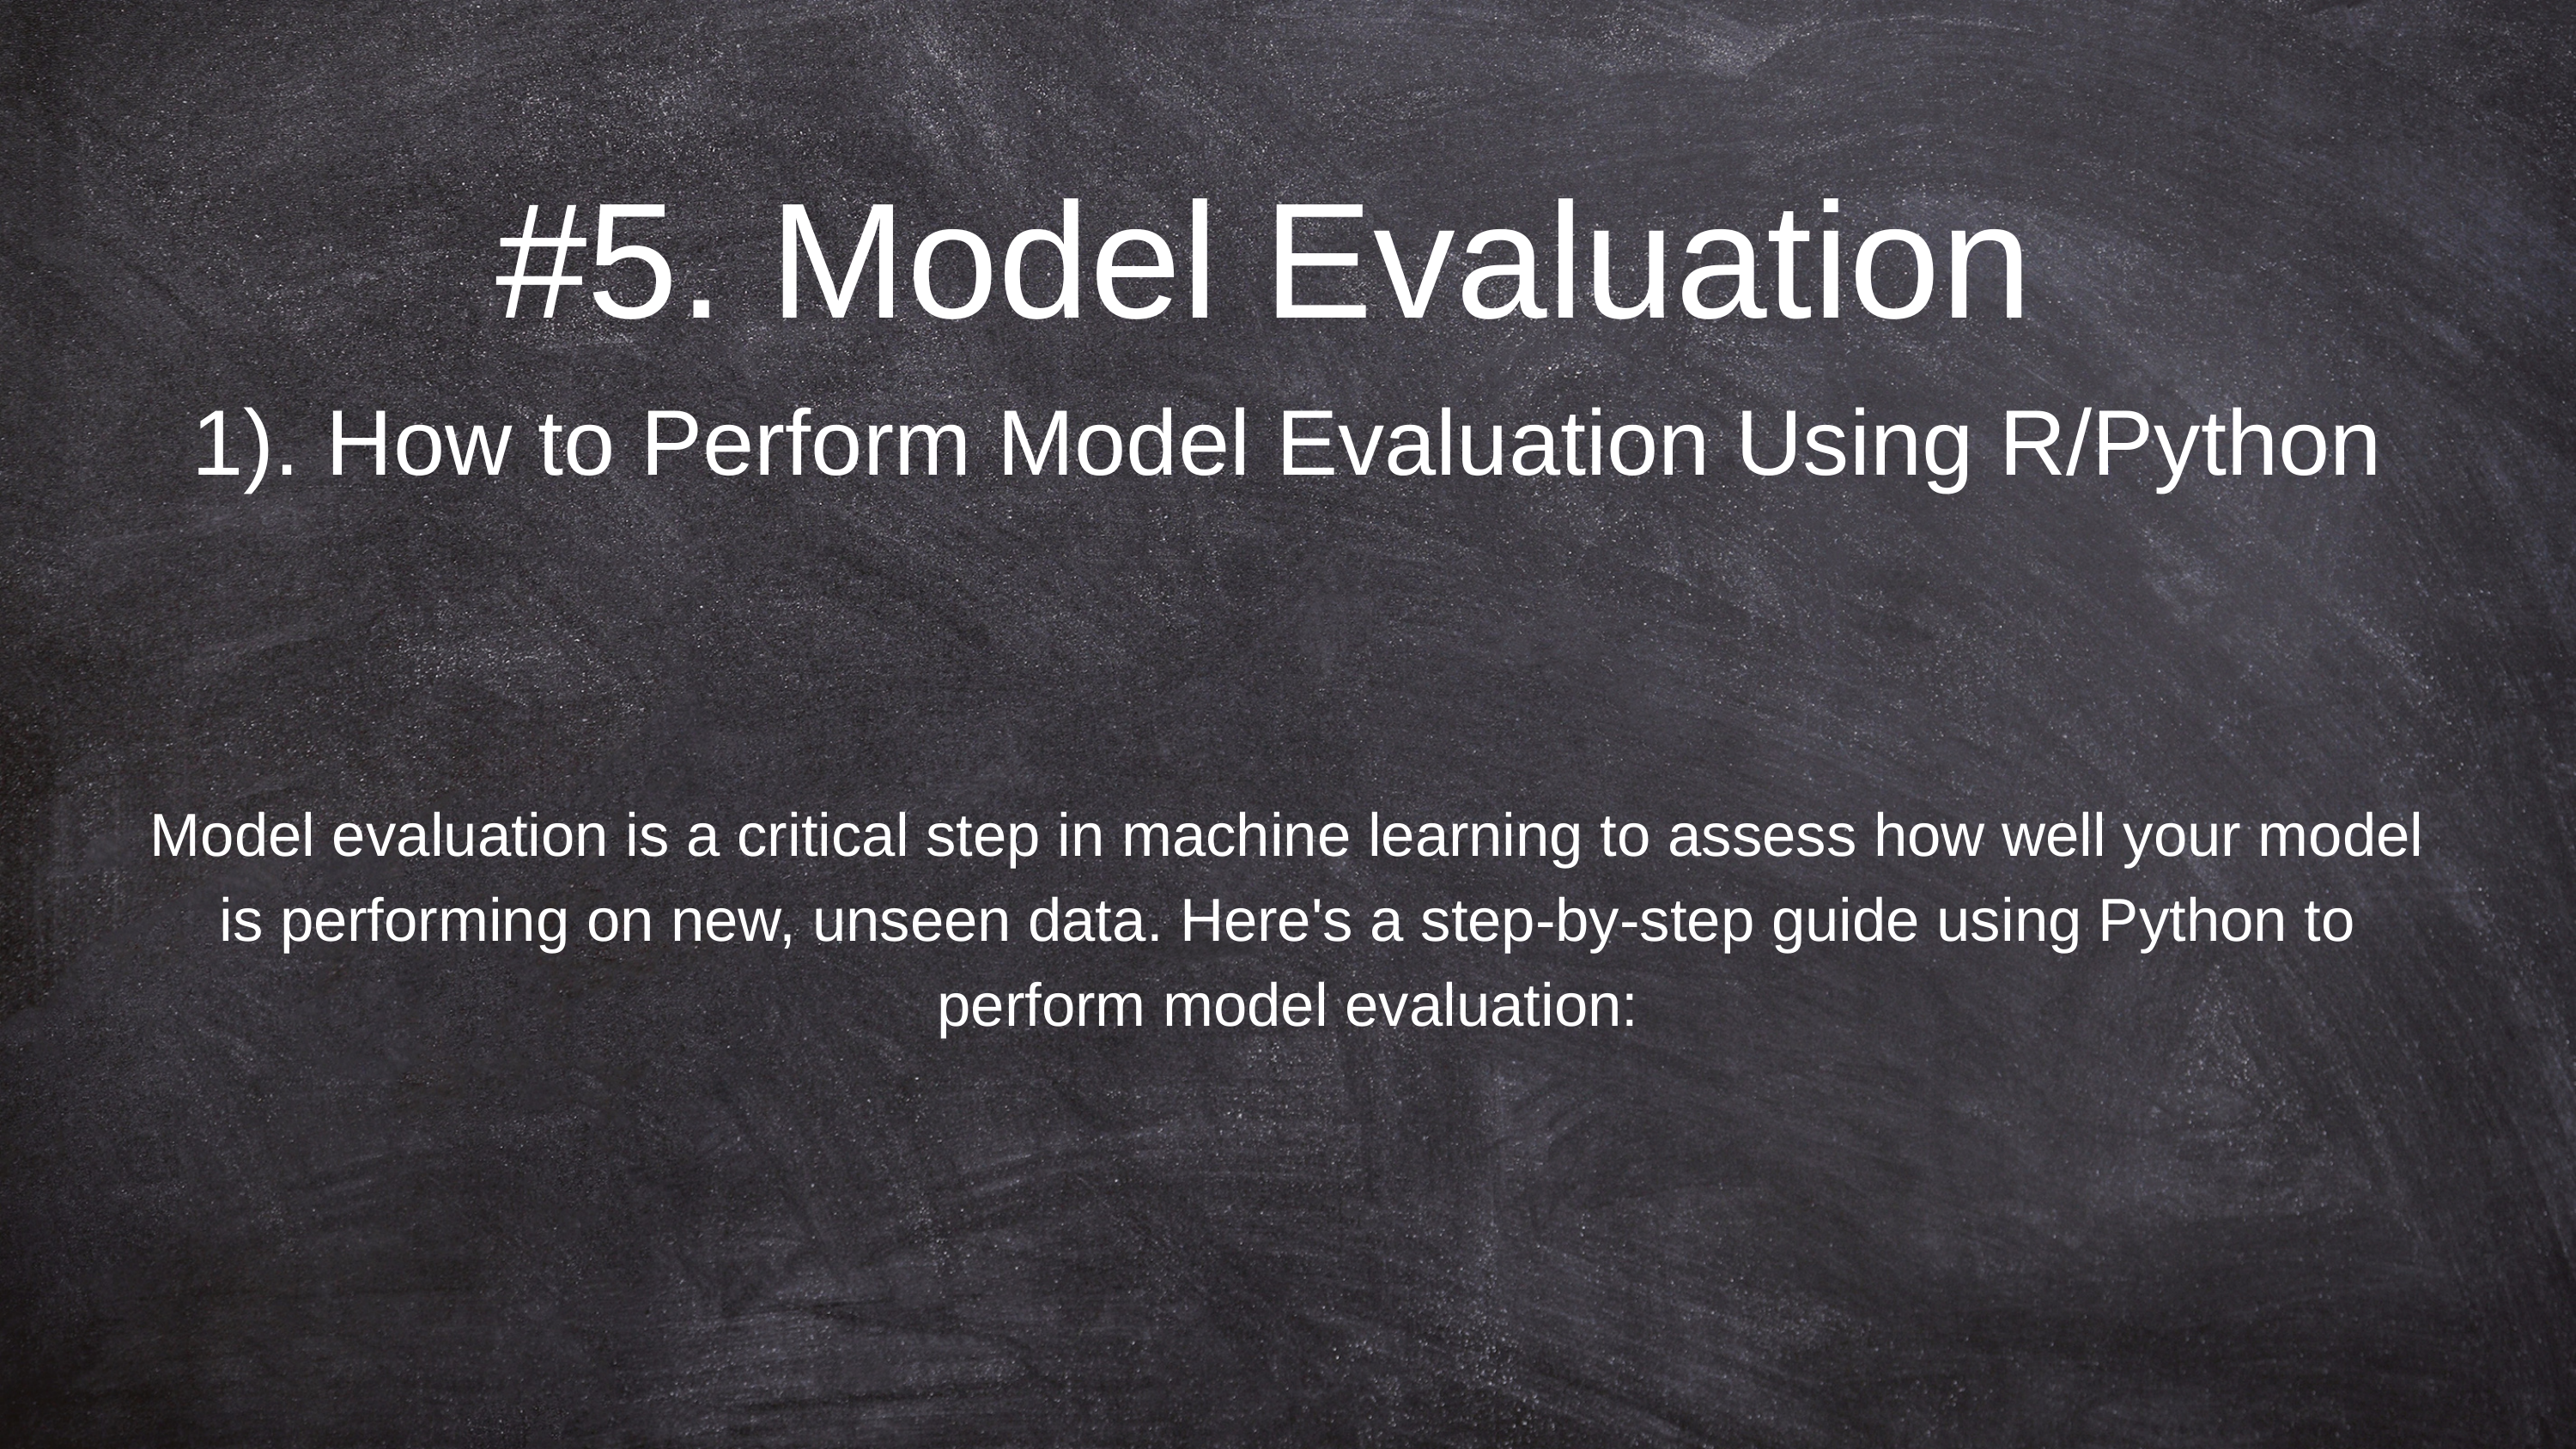

#5. Model Evaluation
1). How to Perform Model Evaluation Using R/Python
Model evaluation is a critical step in machine learning to assess how well your model is performing on new, unseen data. Here's a step-by-step guide using Python to perform model evaluation: